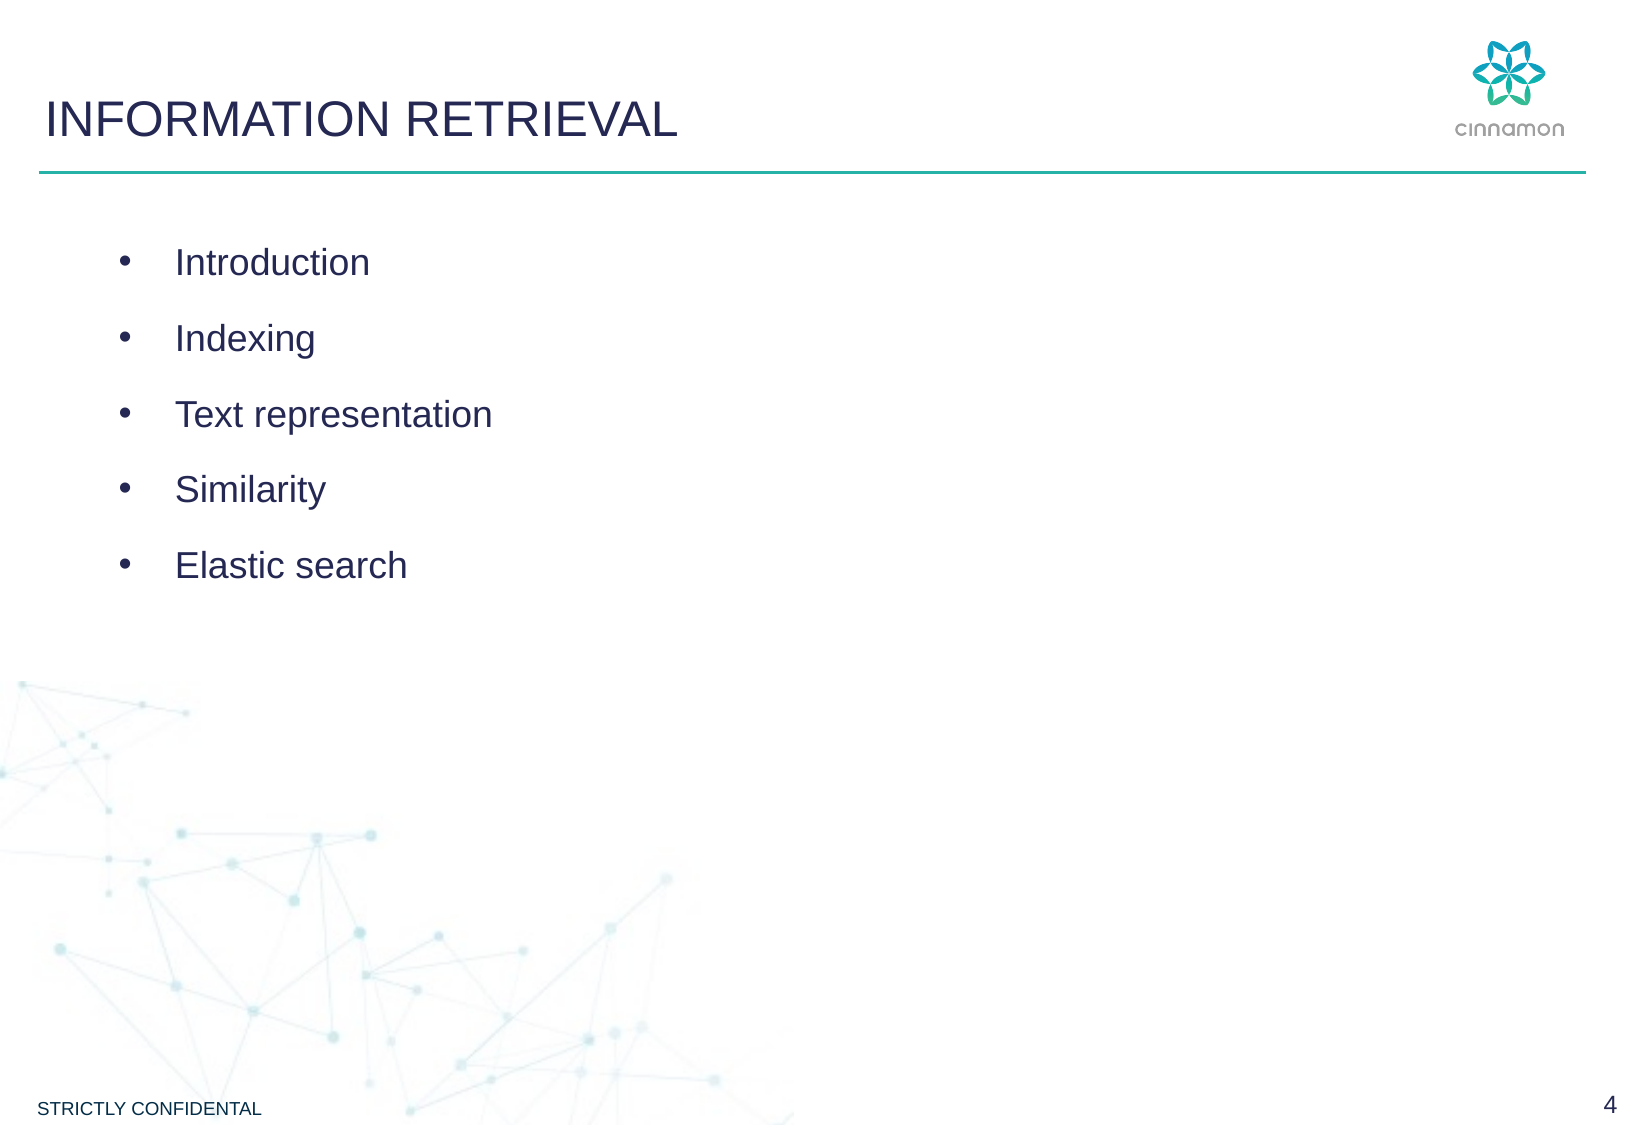

# Information retrieval
Introduction
Indexing
Text representation
Similarity
Elastic search

4